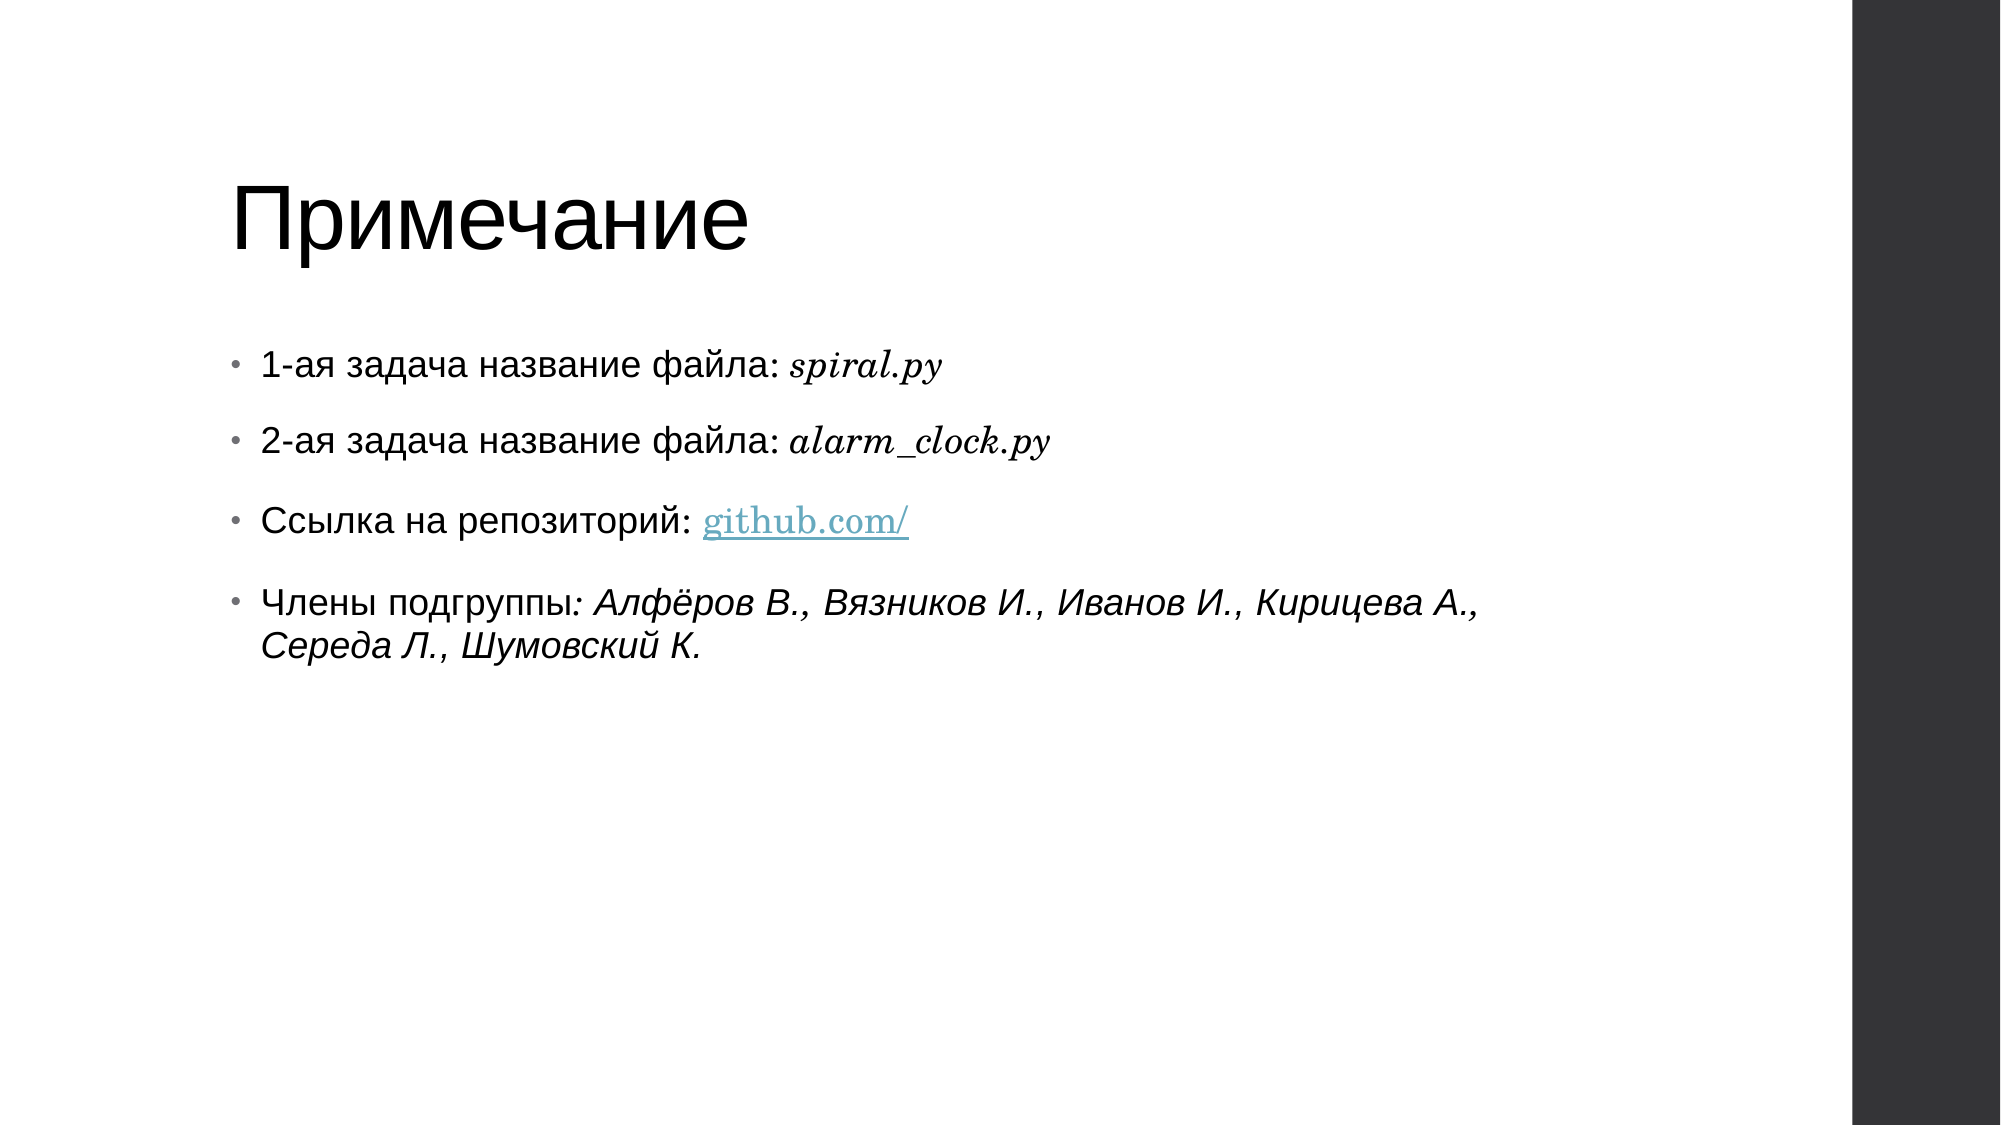

# Примечание
1-ая задача название файла: spiral.py
2-ая задача название файла: alarm_clock.py
Ссылка на репозиторий: github.com/
Члены подгруппы: Алфёров В., Вязников И., Иванов И., Кирицева А., Середа Л., Шумовский К.